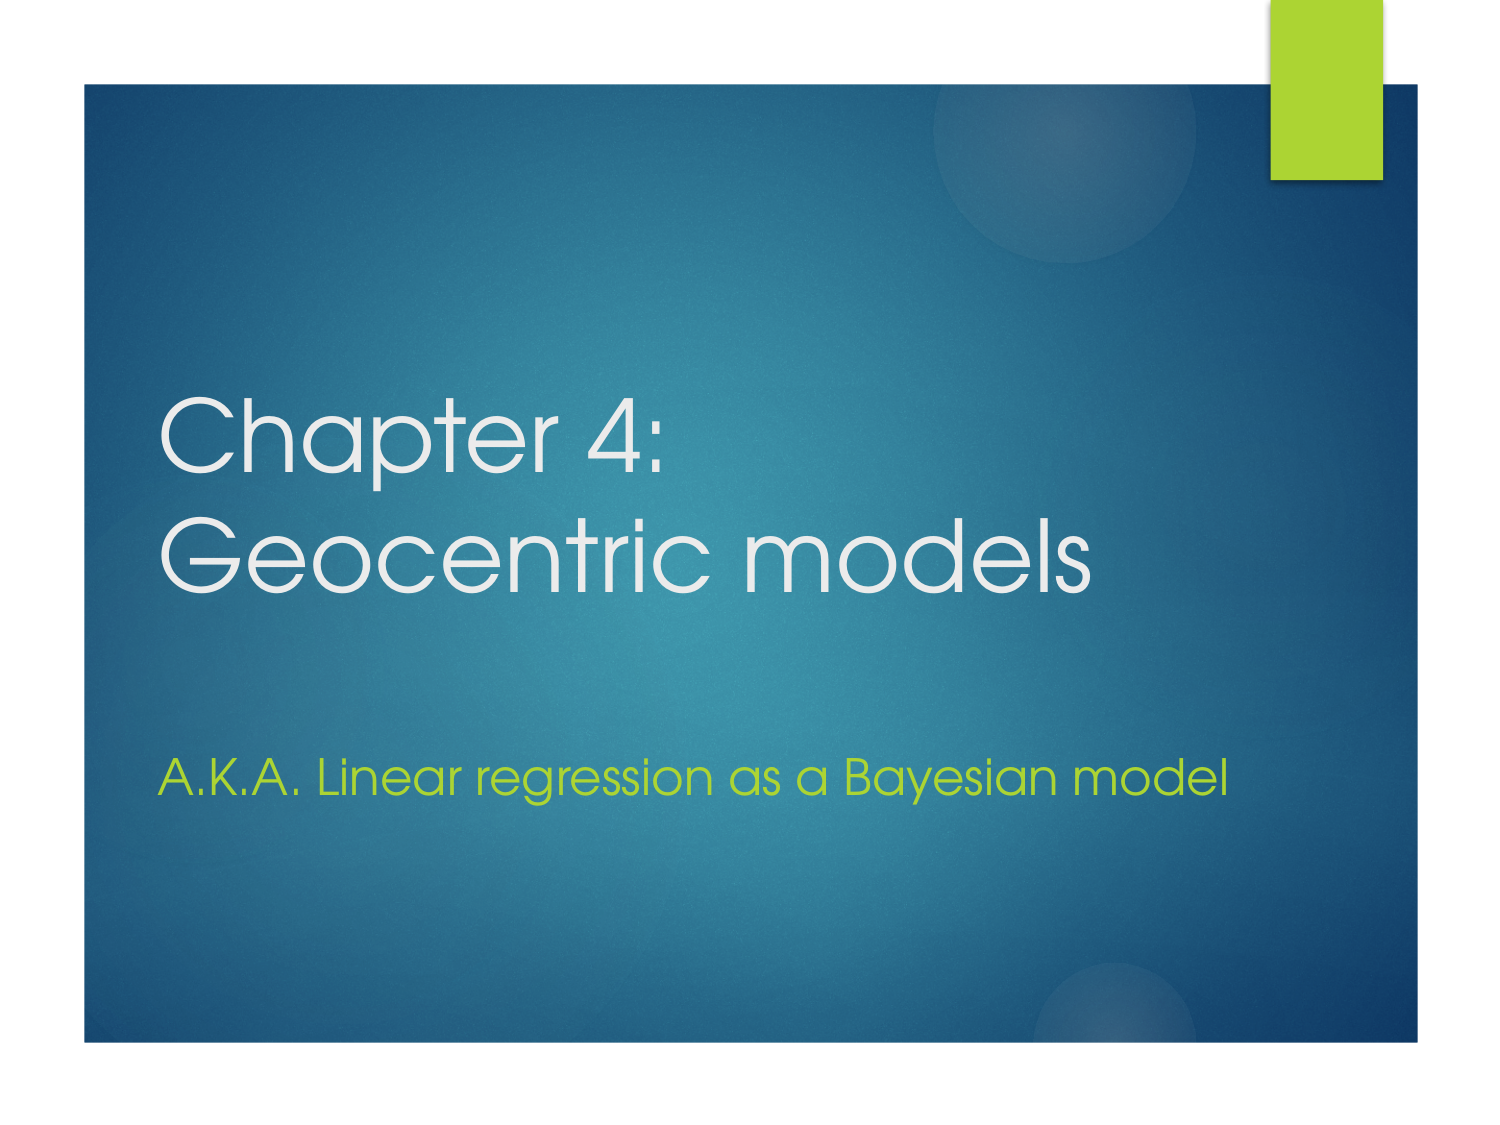

# Chapter 4: Geocentric models
A.K.A. Linear regression as a Bayesian model